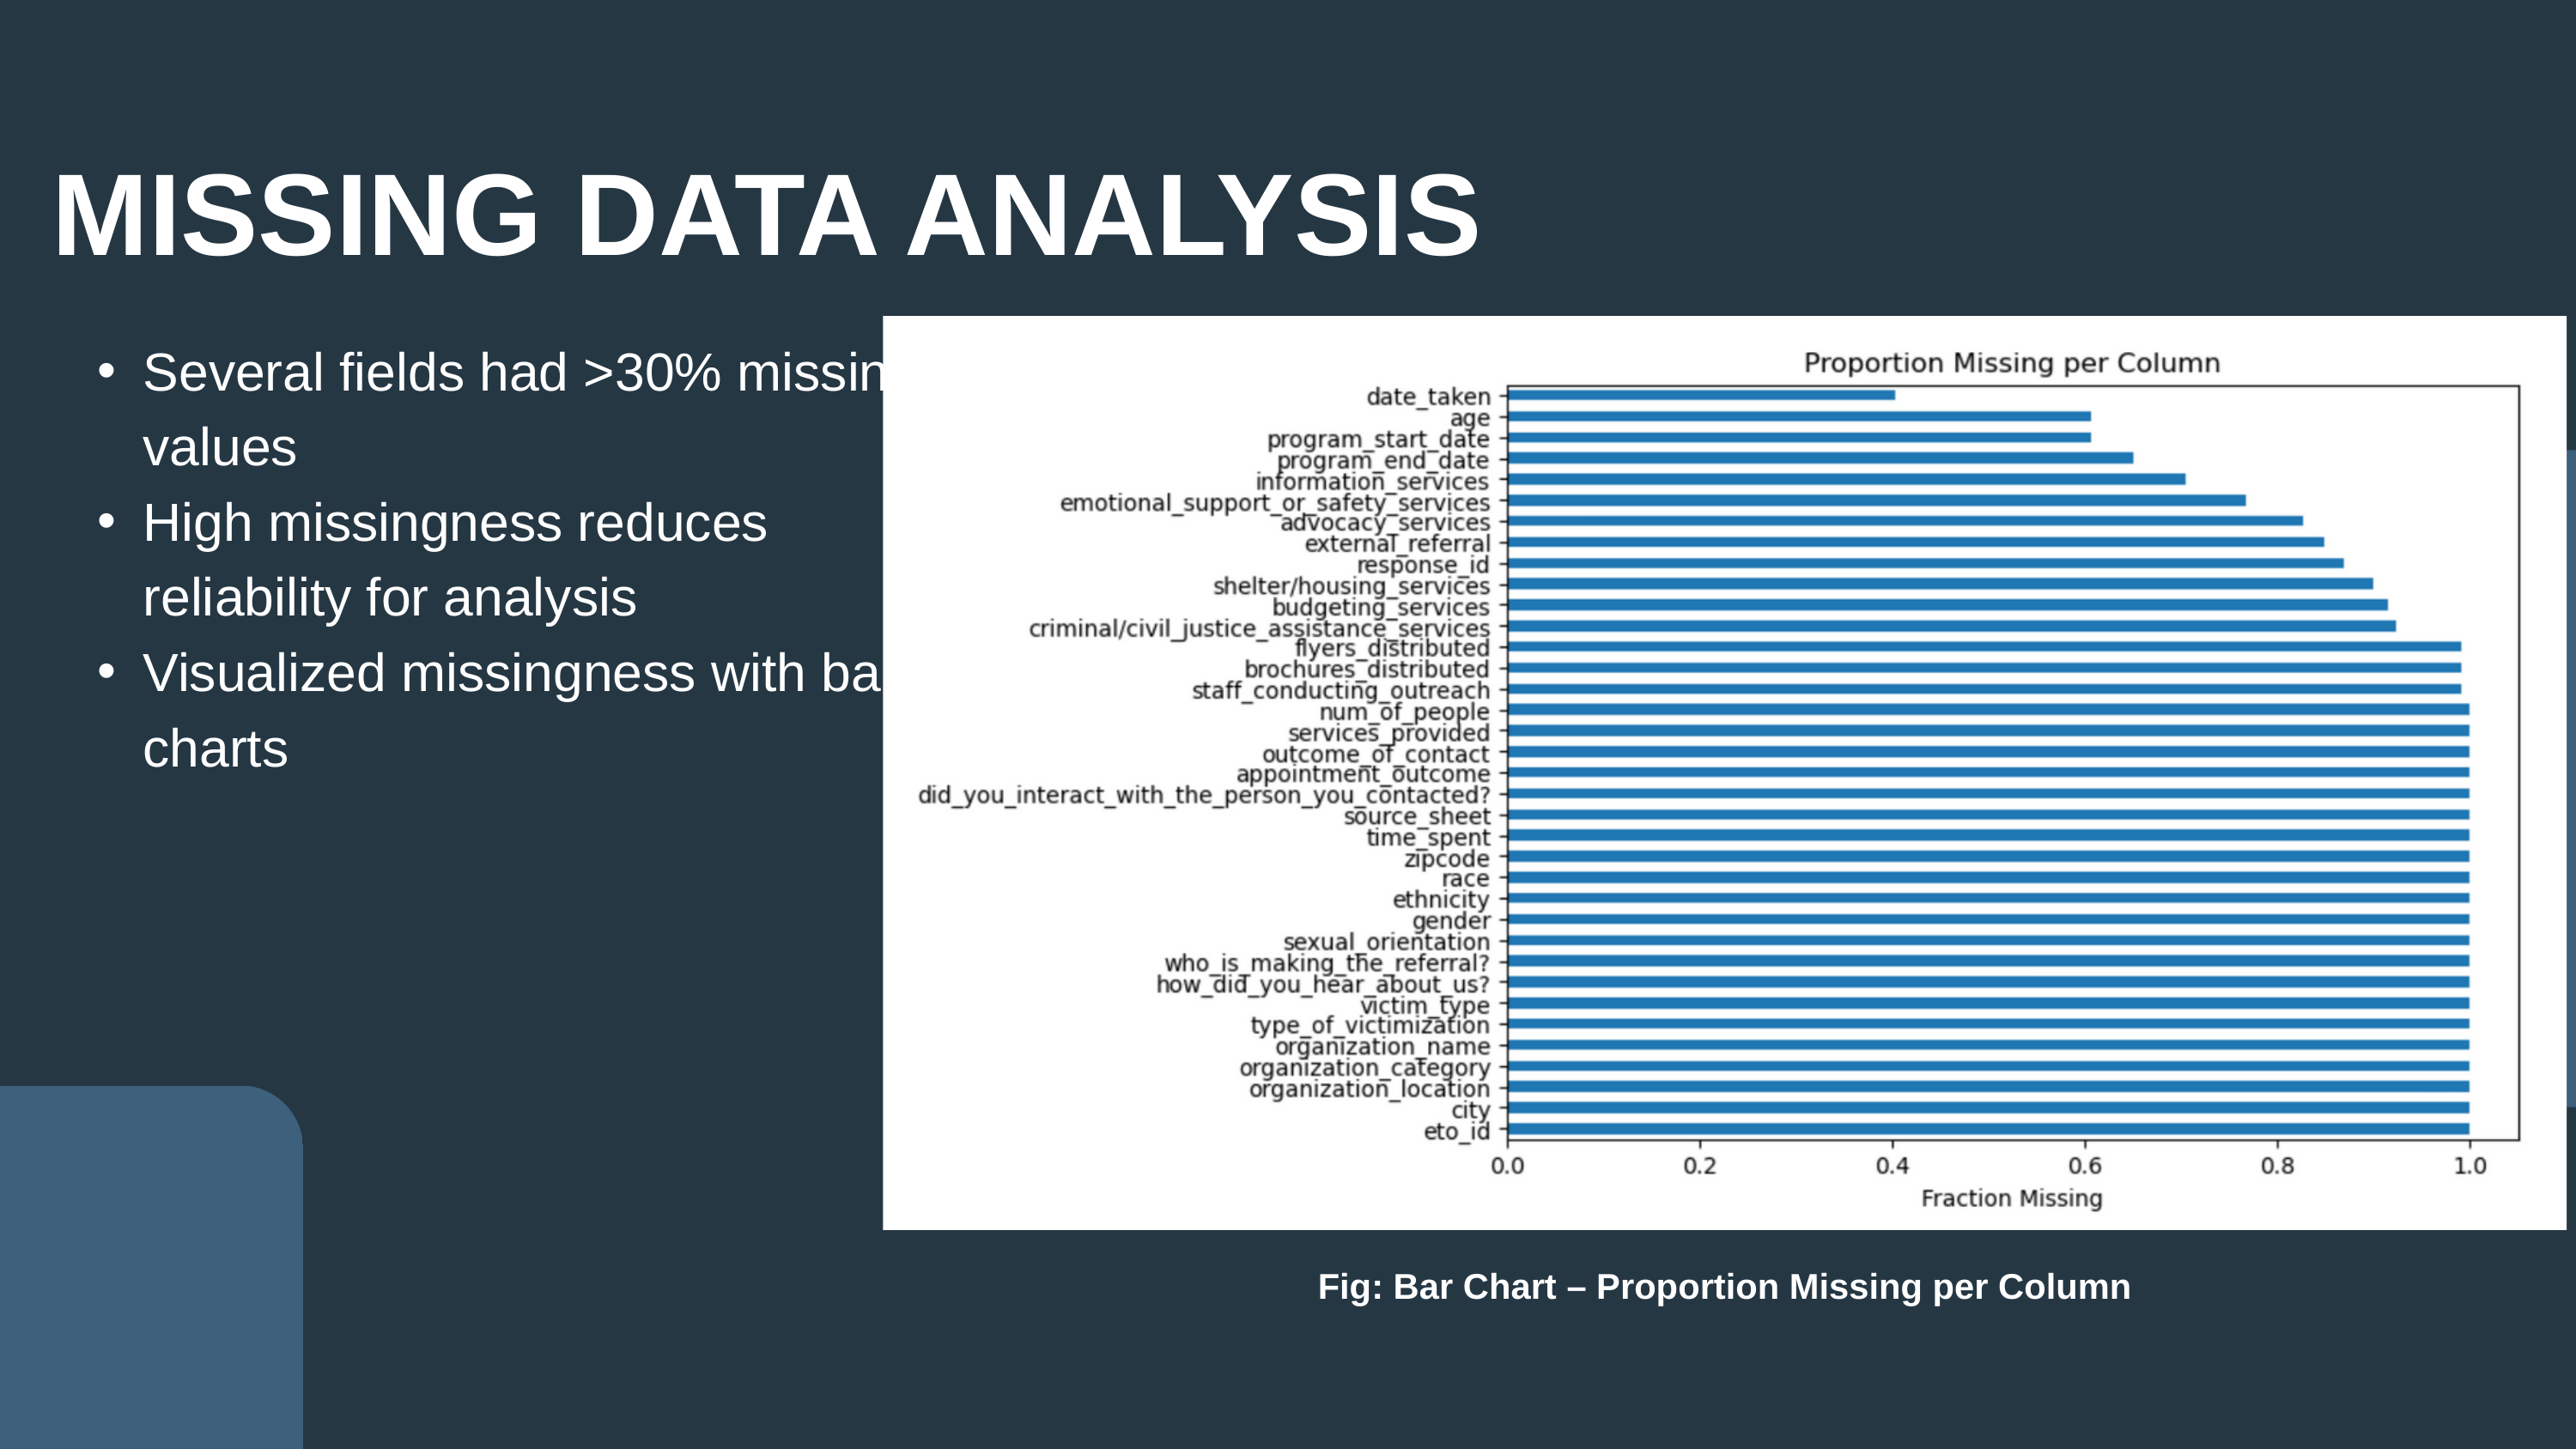

MISSING DATA ANALYSIS

Several fields had >30% missing values
High missingness reduces reliability for analysis
Visualized missingness with bar charts

Fig: Bar Chart – Proportion Missing per Column